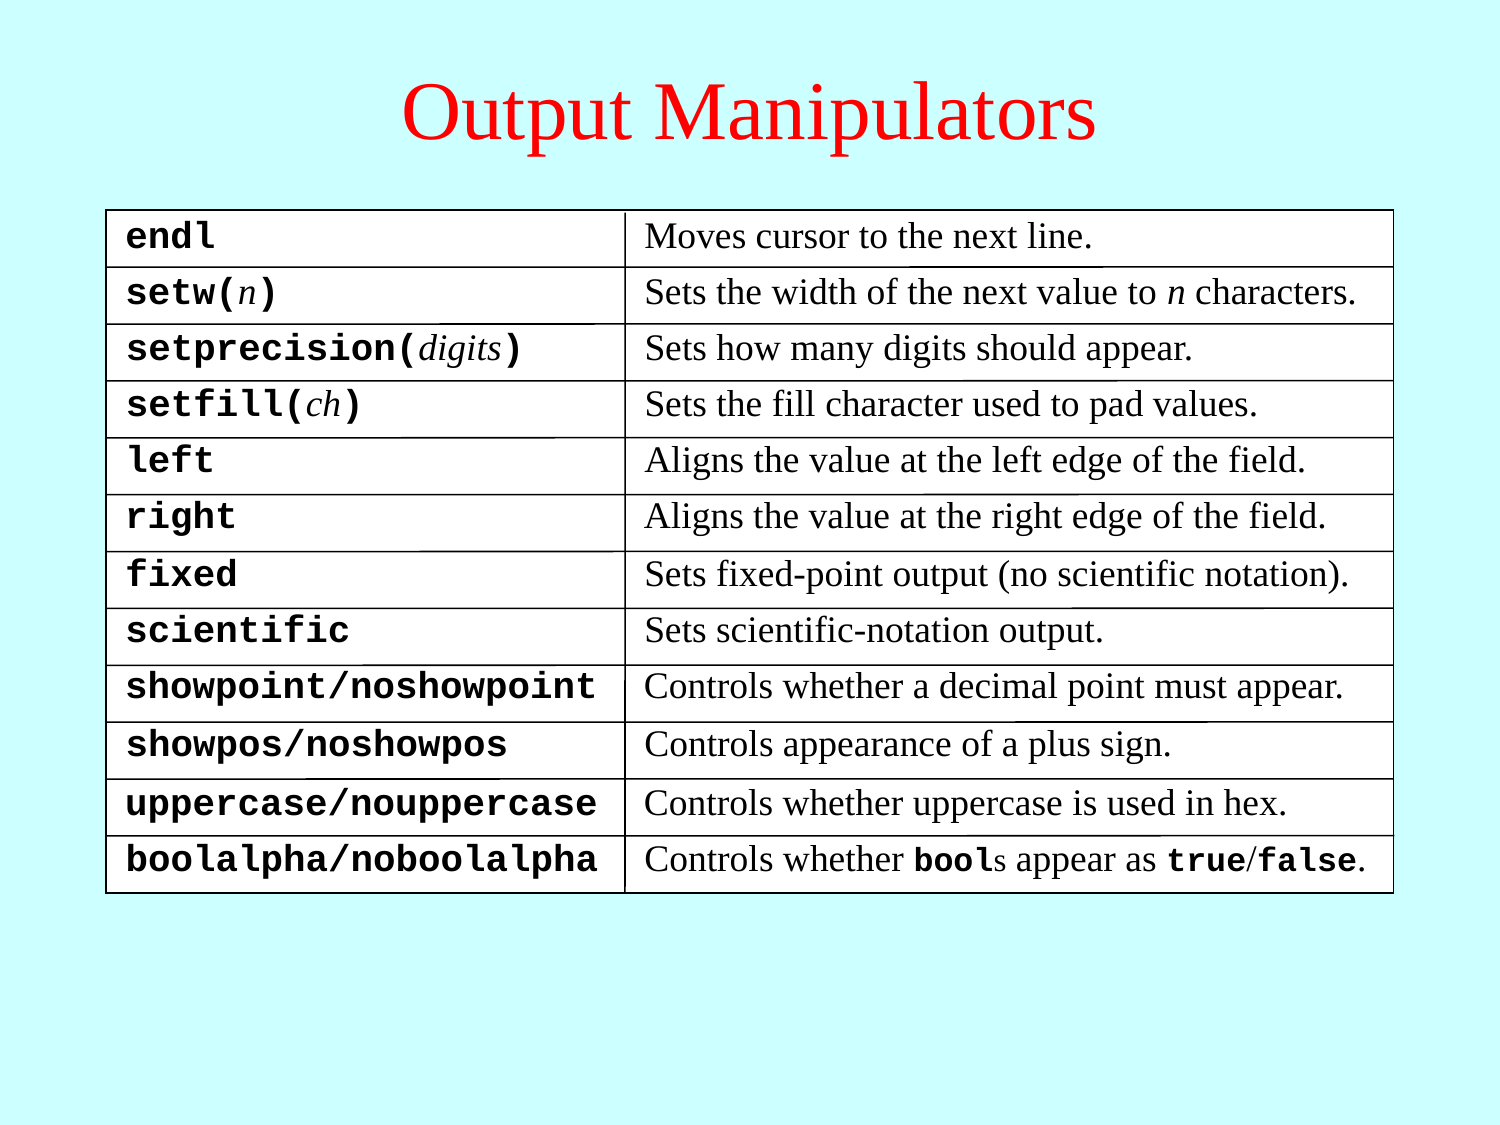

# Output Manipulators
endl
Moves cursor to the next line.

setw(n)
Sets the width of the next value to n characters.
setprecision(digits)
Sets how many digits should appear.
setfill(ch)
Sets the fill character used to pad values.
left
Aligns the value at the left edge of the field.
right
Aligns the value at the right edge of the field.
fixed
Sets fixed-point output (no scientific notation).
scientific
Sets scientific-notation output.
showpoint/noshowpoint
Controls whether a decimal point must appear.
showpos/noshowpos
Controls appearance of a plus sign.
uppercase/nouppercase
Controls whether uppercase is used in hex.
boolalpha/noboolalpha
Controls whether bools appear as true/false.